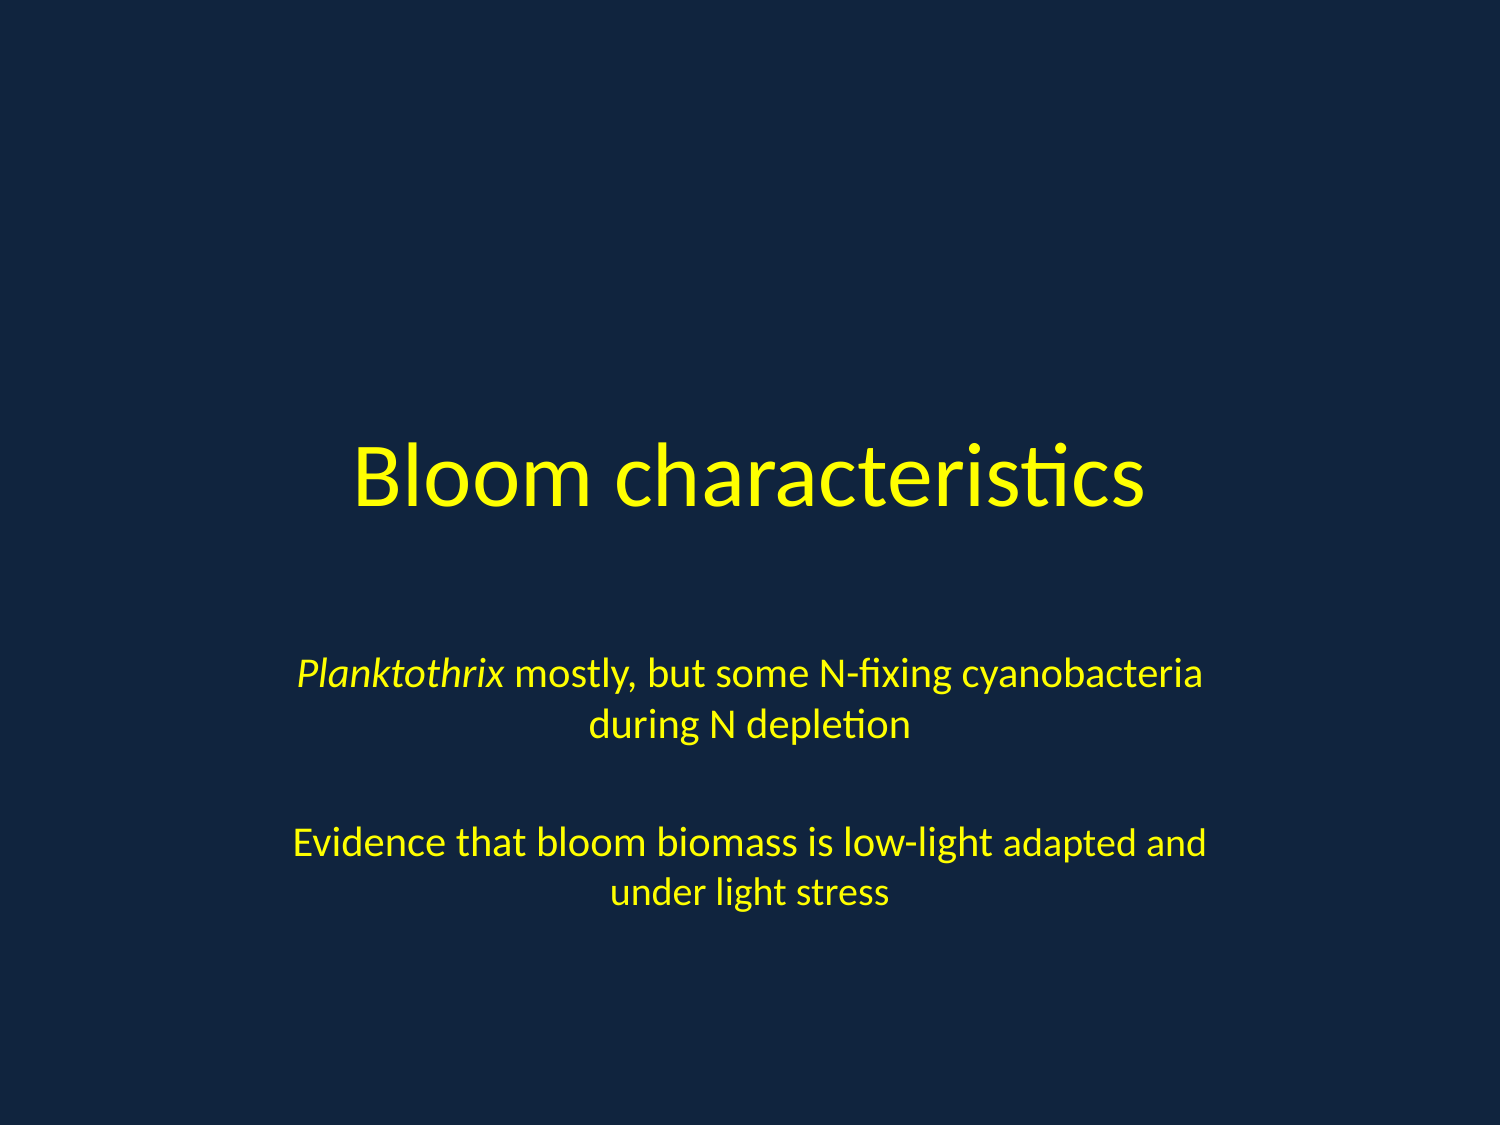

# Bloom characteristics
Planktothrix mostly, but some N-fixing cyanobacteria during N depletion

Evidence that bloom biomass is low-light adapted and under light stress